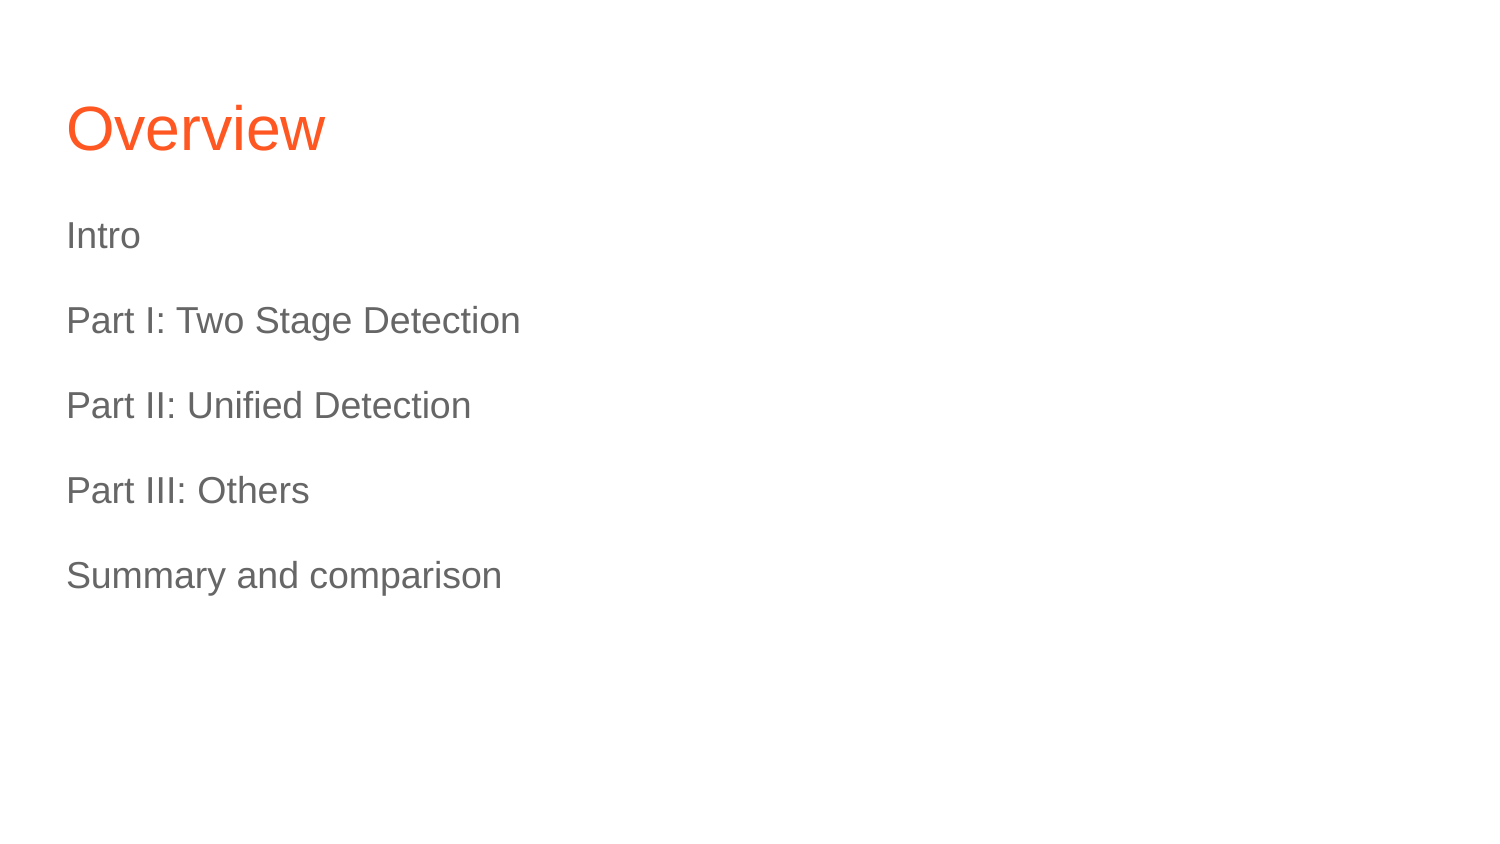

# Overview
Intro
Part I: Two Stage Detection
Part II: Unified Detection
Part III: Others
Summary and comparison